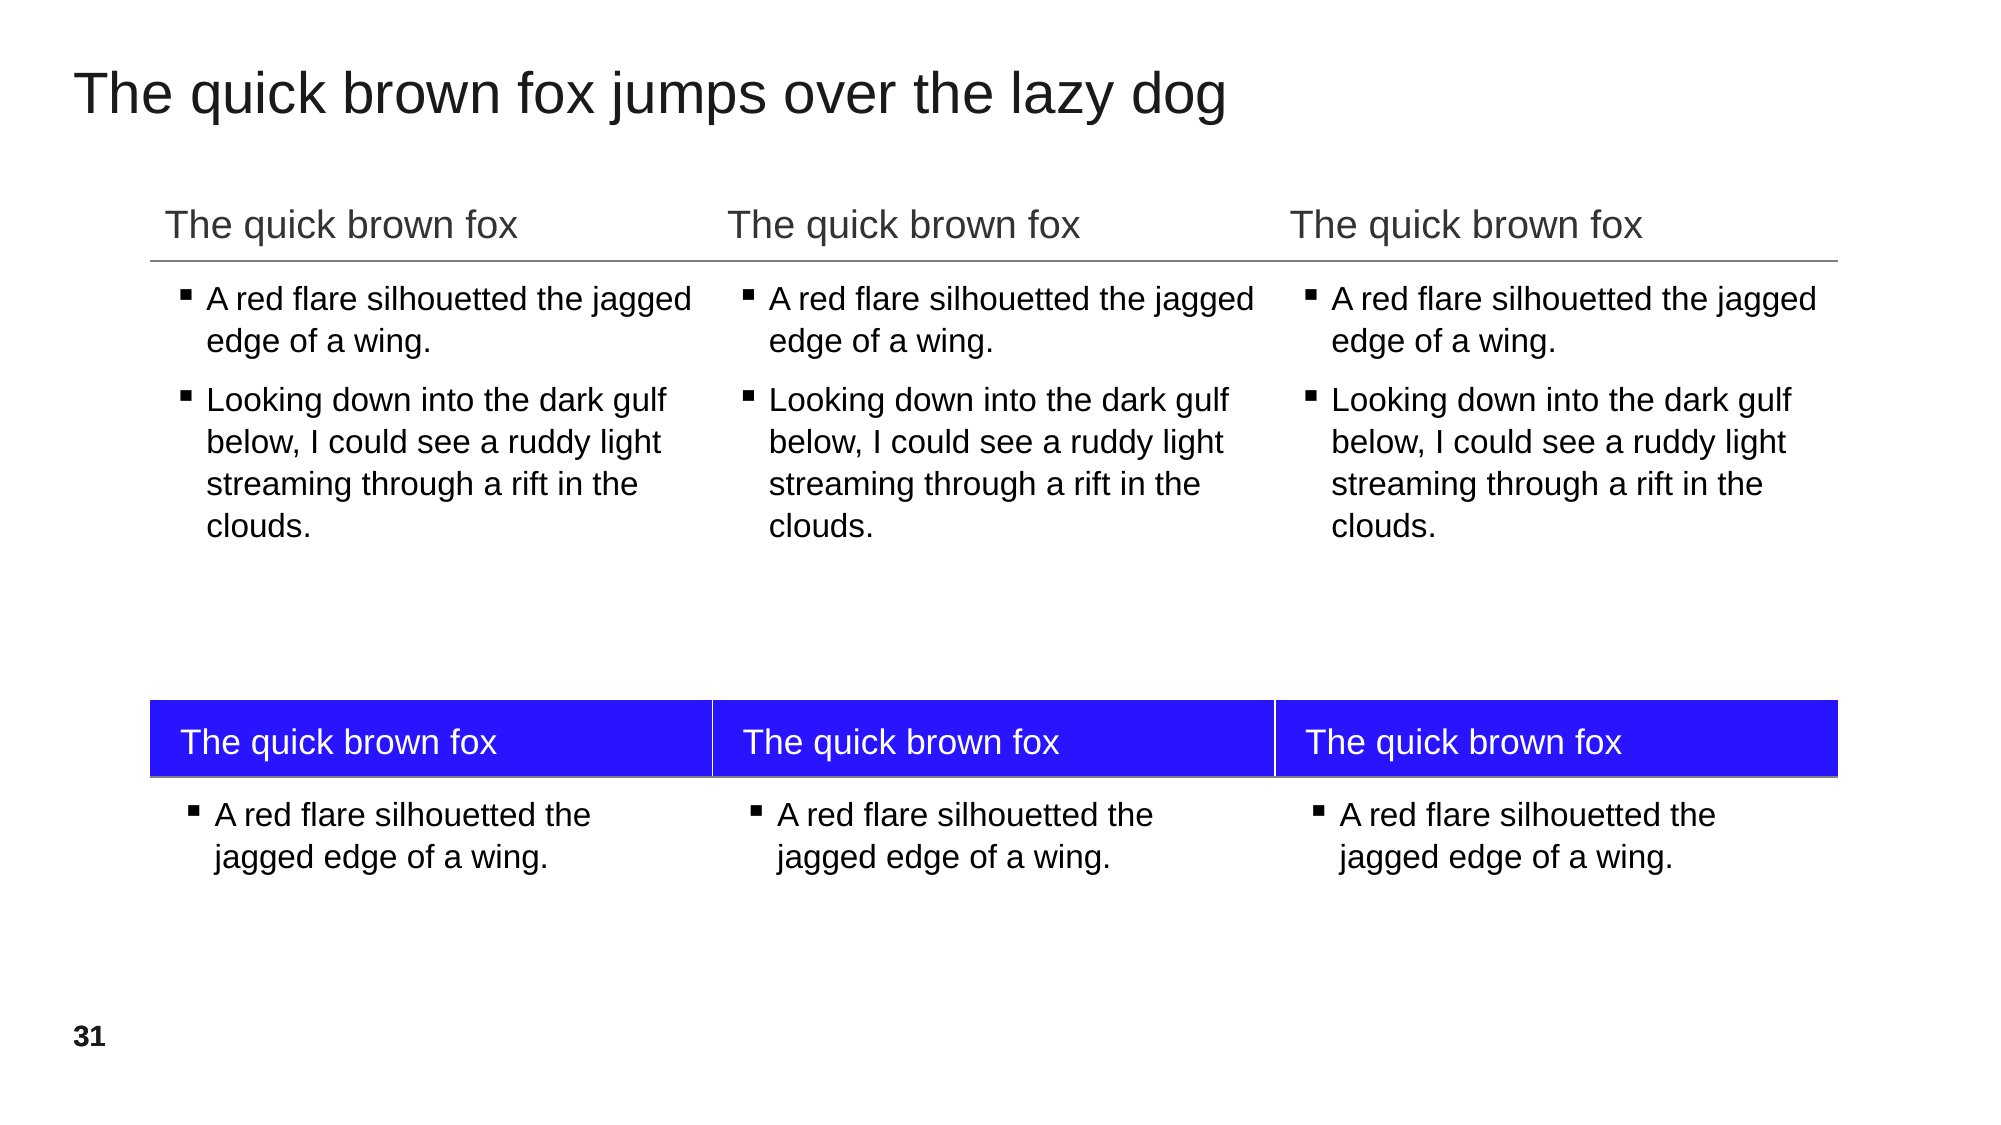

# The quick brown fox jumps over the lazy dog
| The quick brown fox | The quick brown fox | The quick brown fox |
| --- | --- | --- |
| A red flare silhouetted the jagged edge of a wing. Looking down into the dark gulf below, I could see a ruddy light streaming through a rift in the clouds. | A red flare silhouetted the jagged edge of a wing. Looking down into the dark gulf below, I could see a ruddy light streaming through a rift in the clouds. | A red flare silhouetted the jagged edge of a wing. Looking down into the dark gulf below, I could see a ruddy light streaming through a rift in the clouds. |
| The quick brown fox | The quick brown fox | The quick brown fox |
| --- | --- | --- |
| A red flare silhouetted the jagged edge of a wing. | A red flare silhouetted the jagged edge of a wing. | A red flare silhouetted the jagged edge of a wing. |